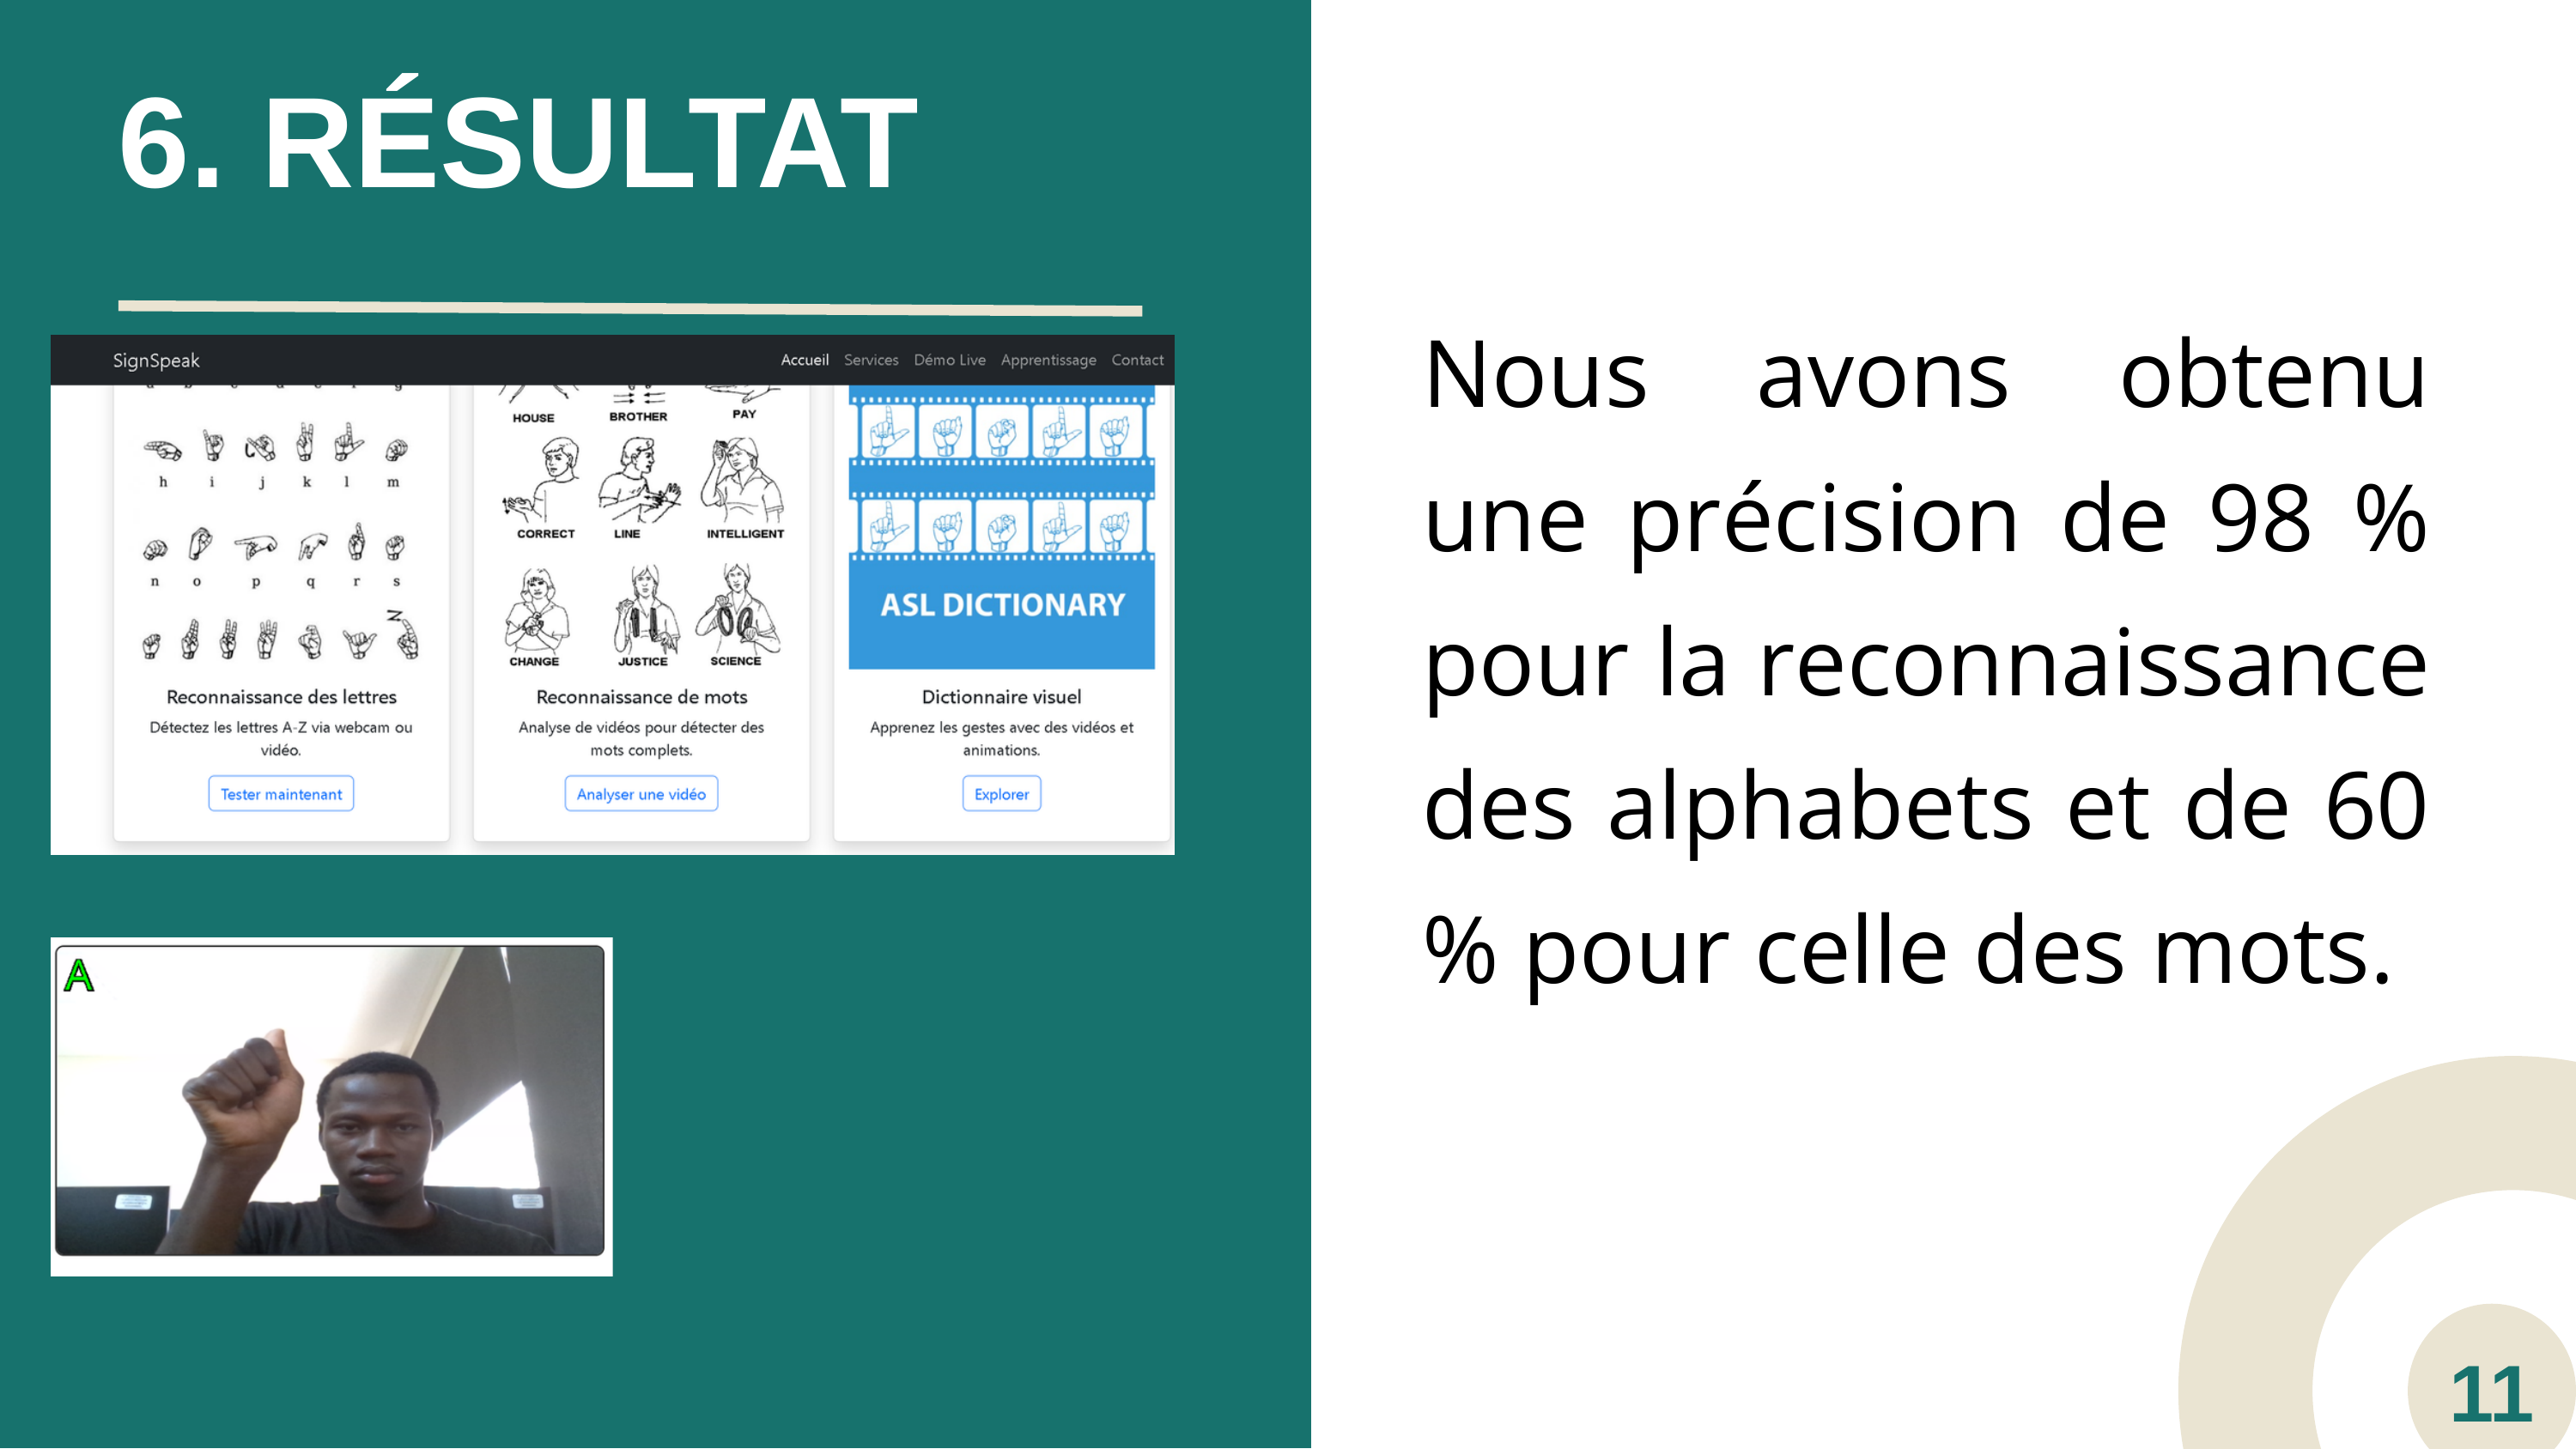

6. RÉSULTAT
Nous avons obtenu une précision de 98 % pour la reconnaissance des alphabets et de 60 % pour celle des mots.

11